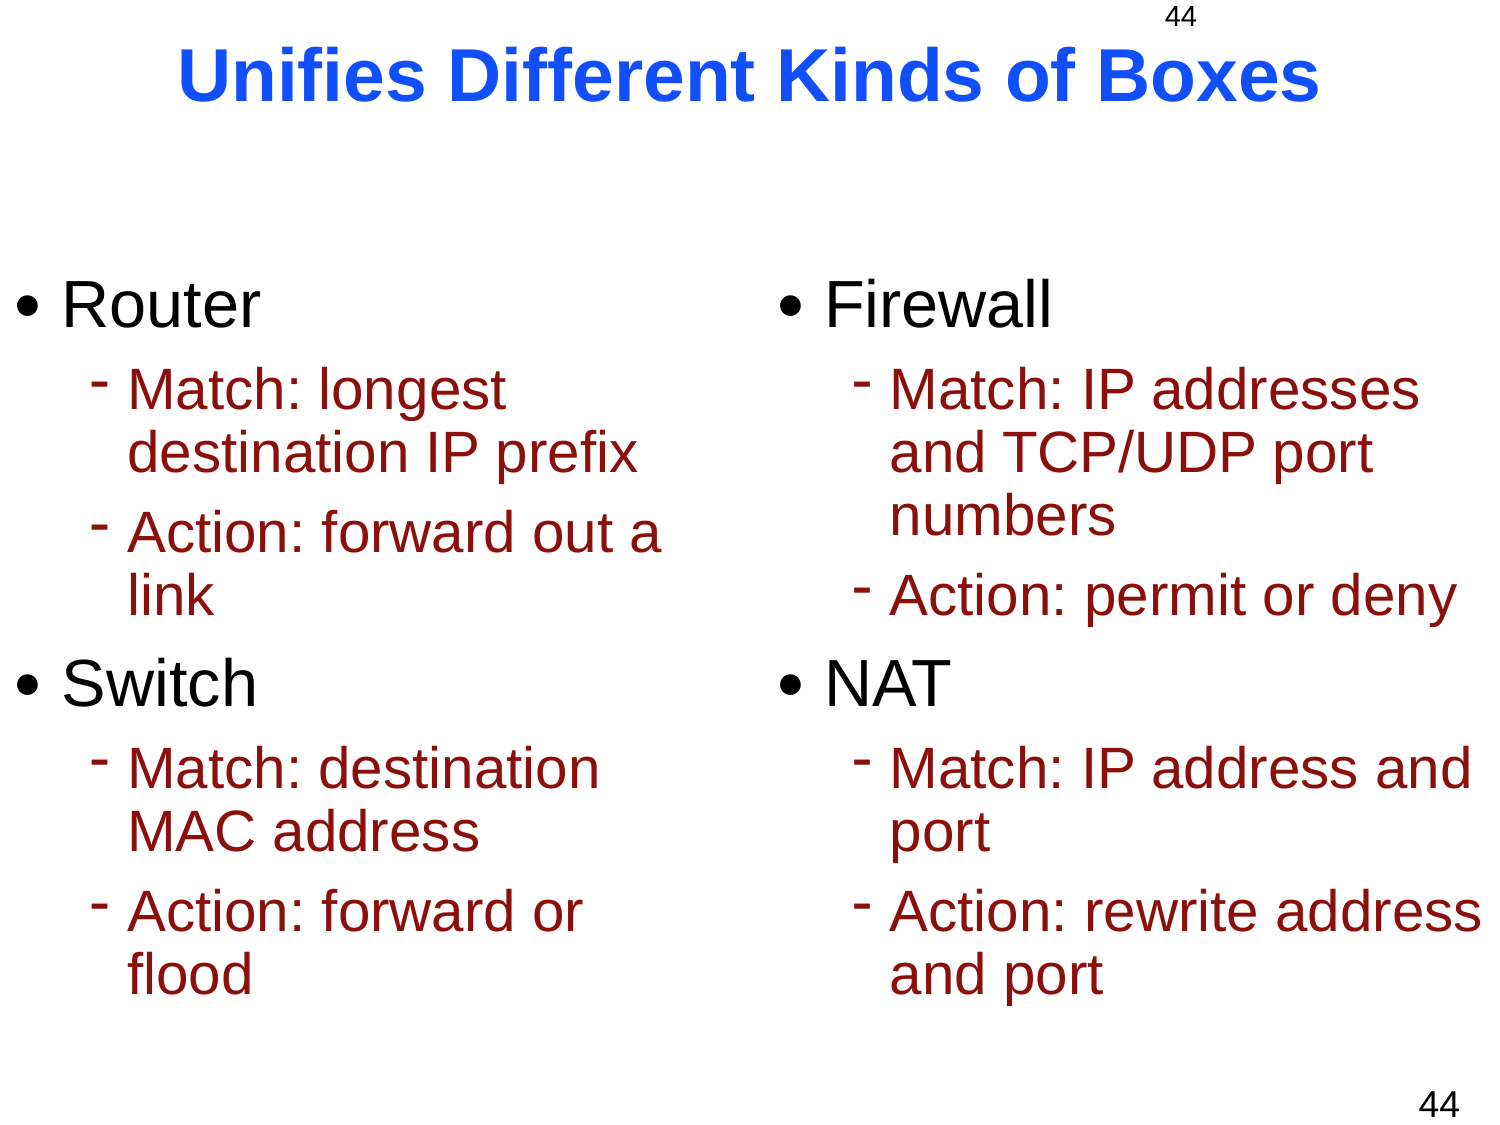

44
# Unifies Different Kinds of Boxes
Router
Match: longest destination IP prefix
Action: forward out a link
Switch
Match: destination MAC address
Action: forward or flood
Firewall
Match: IP addresses and TCP/UDP port numbers
Action: permit or deny
NAT
Match: IP address and port
Action: rewrite address and port